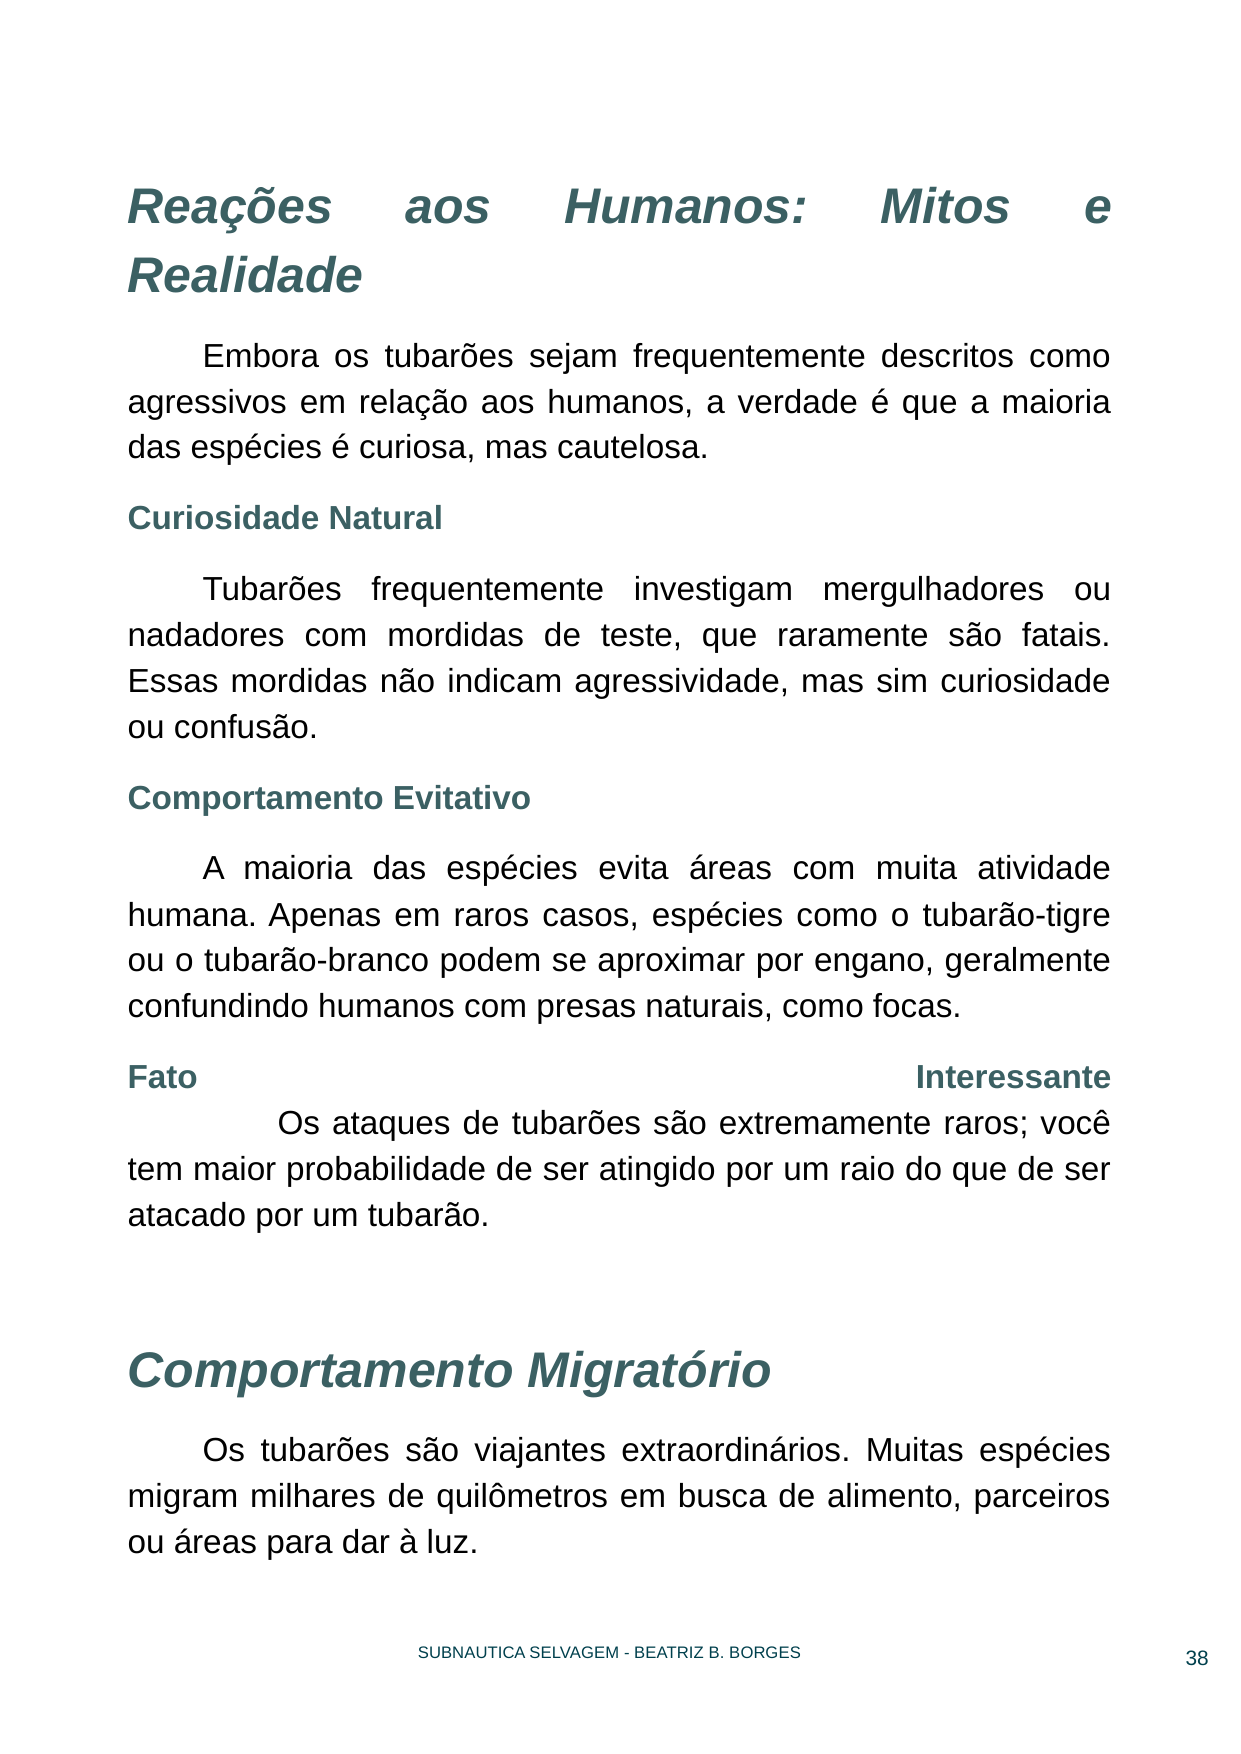

Reações aos Humanos: Mitos e Realidade
Embora os tubarões sejam frequentemente descritos como agressivos em relação aos humanos, a verdade é que a maioria das espécies é curiosa, mas cautelosa.
Curiosidade Natural
Tubarões frequentemente investigam mergulhadores ou nadadores com mordidas de teste, que raramente são fatais. Essas mordidas não indicam agressividade, mas sim curiosidade ou confusão.
Comportamento Evitativo
A maioria das espécies evita áreas com muita atividade humana. Apenas em raros casos, espécies como o tubarão-tigre ou o tubarão-branco podem se aproximar por engano, geralmente confundindo humanos com presas naturais, como focas.
Fato Interessante
	Os ataques de tubarões são extremamente raros; você tem maior probabilidade de ser atingido por um raio do que de ser atacado por um tubarão.

Comportamento Migratório
Os tubarões são viajantes extraordinários. Muitas espécies migram milhares de quilômetros em busca de alimento, parceiros ou áreas para dar à luz.
38
SUBNAUTICA SELVAGEM - BEATRIZ B. BORGES